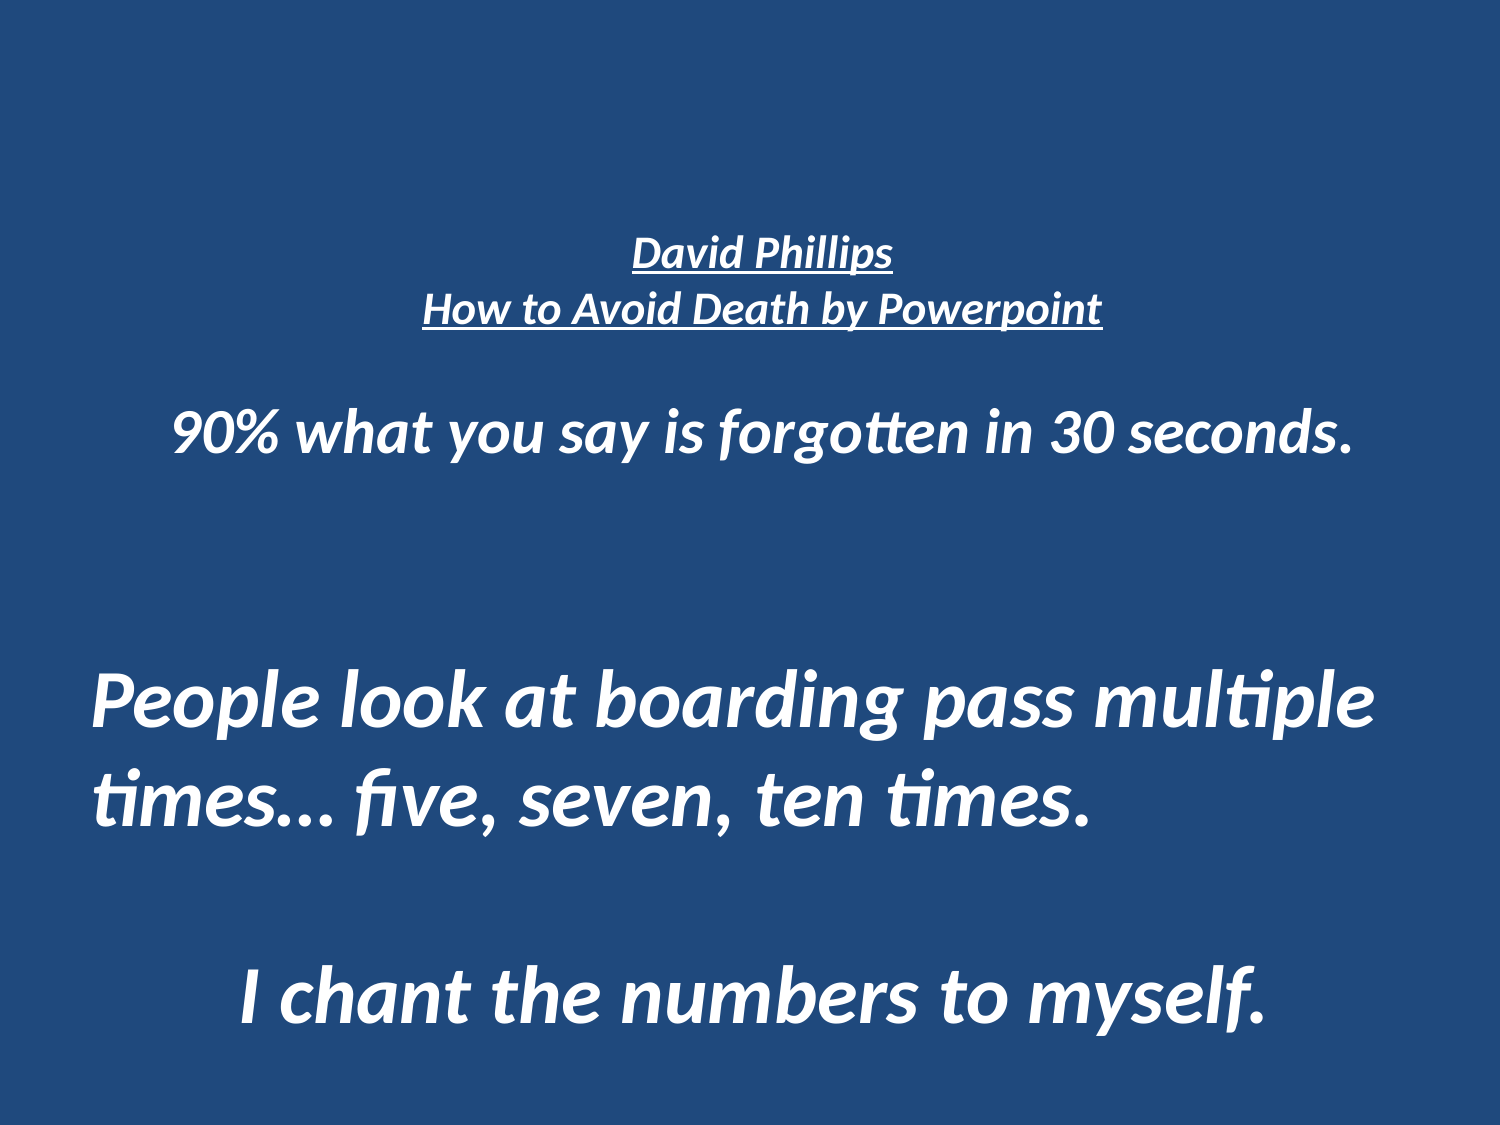

# David Phillips How to Avoid Death by Powerpoint 90% what you say is forgotten in 30 seconds.
People look at boarding pass multiple times… five, seven, ten times.
	I chant the numbers to myself.